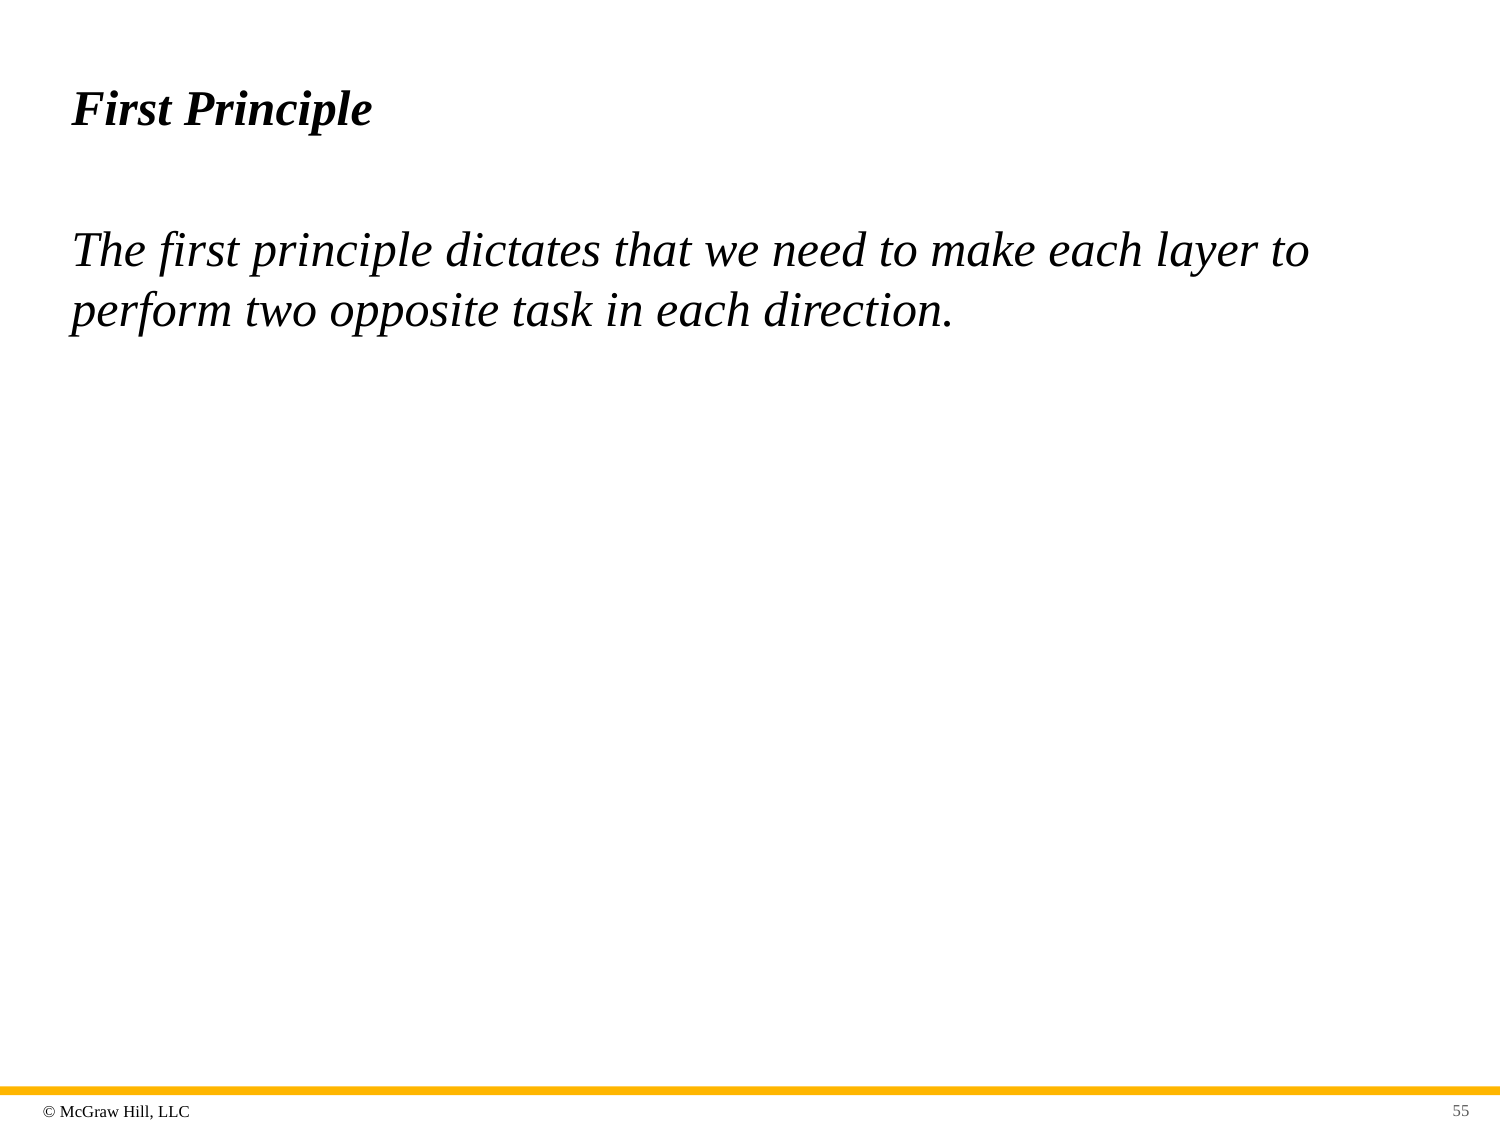

# First Principle
The first principle dictates that we need to make each layer to perform two opposite task in each direction.
55